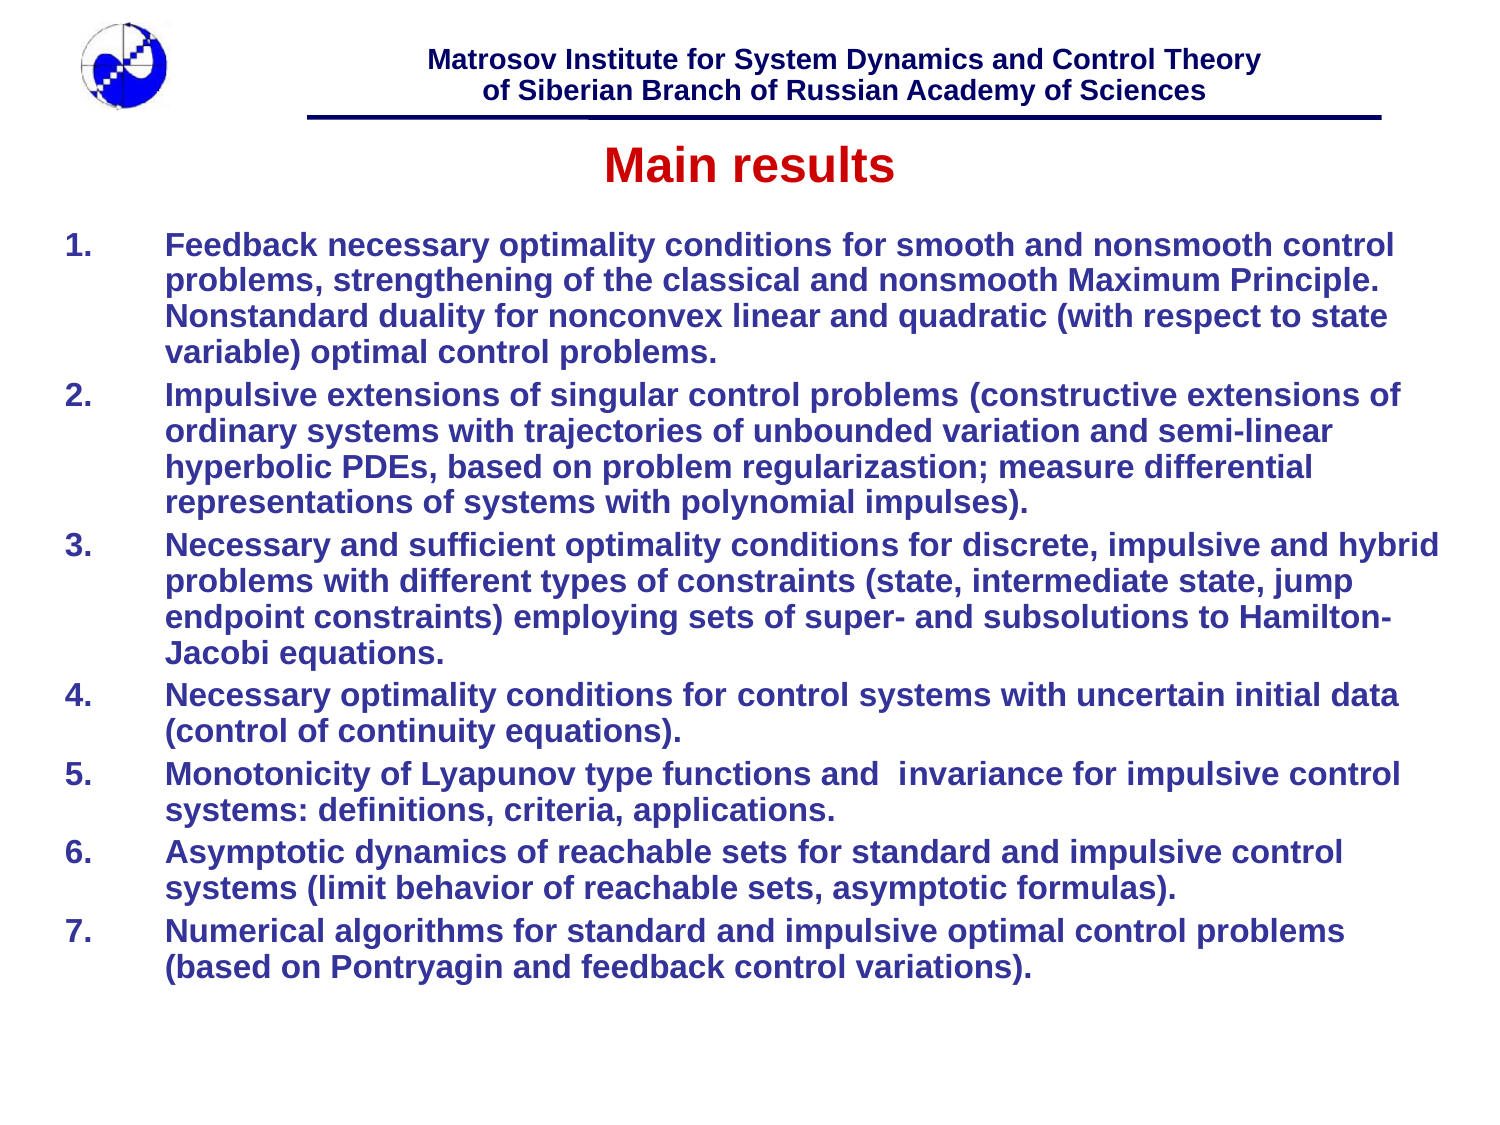

# Main results
Feedback necessary optimality conditions for smooth and nonsmooth control problems, strengthening of the classical and nonsmooth Maximum Principle. Nonstandard duality for nonconvex linear and quadratic (with respect to state variable) optimal control problems.
Impulsive extensions of singular control problems (constructive extensions of ordinary systems with trajectories of unbounded variation and semi-linear hyperbolic PDEs, based on problem regularizastion; measure differential representations of systems with polynomial impulses).
Necessary and sufficient optimality conditions for discrete, impulsive and hybrid problems with different types of constraints (state, intermediate state, jump endpoint constraints) employing sets of super- and subsolutions to Hamilton-Jacobi equations.
Necessary optimality conditions for control systems with uncertain initial data (control of continuity equations).
Monotonicity of Lyapunov type functions and  invariance for impulsive control systems: definitions, criteria, applications.
Asymptotic dynamics of reachable sets for standard and impulsive control systems (limit behavior of reachable sets, asymptotic formulas).
Numerical algorithms for standard and impulsive optimal control problems (based on Pontryagin and feedback control variations).